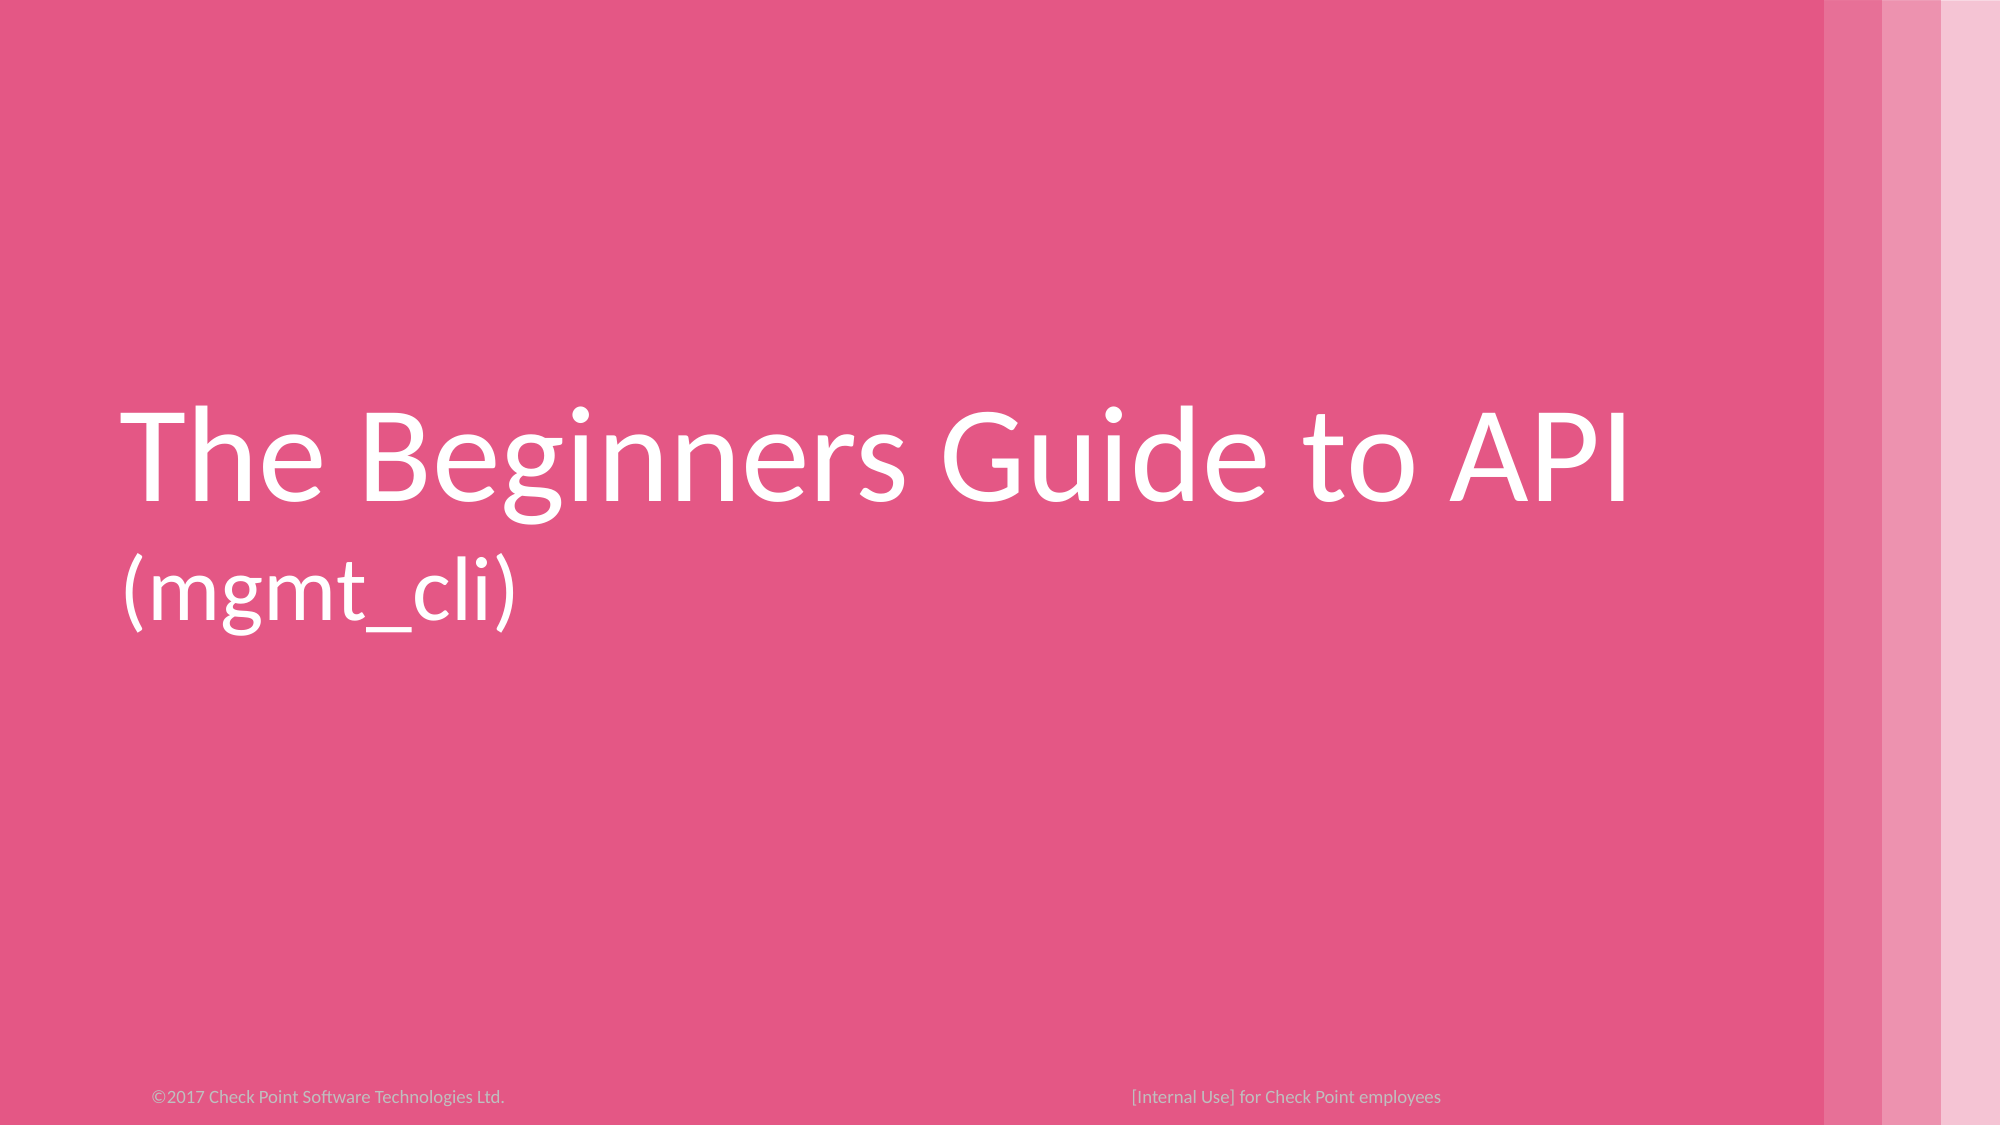

The Beginners Guide to API
(mgmt_cli)

 [Internal Use] for Check Point employees​